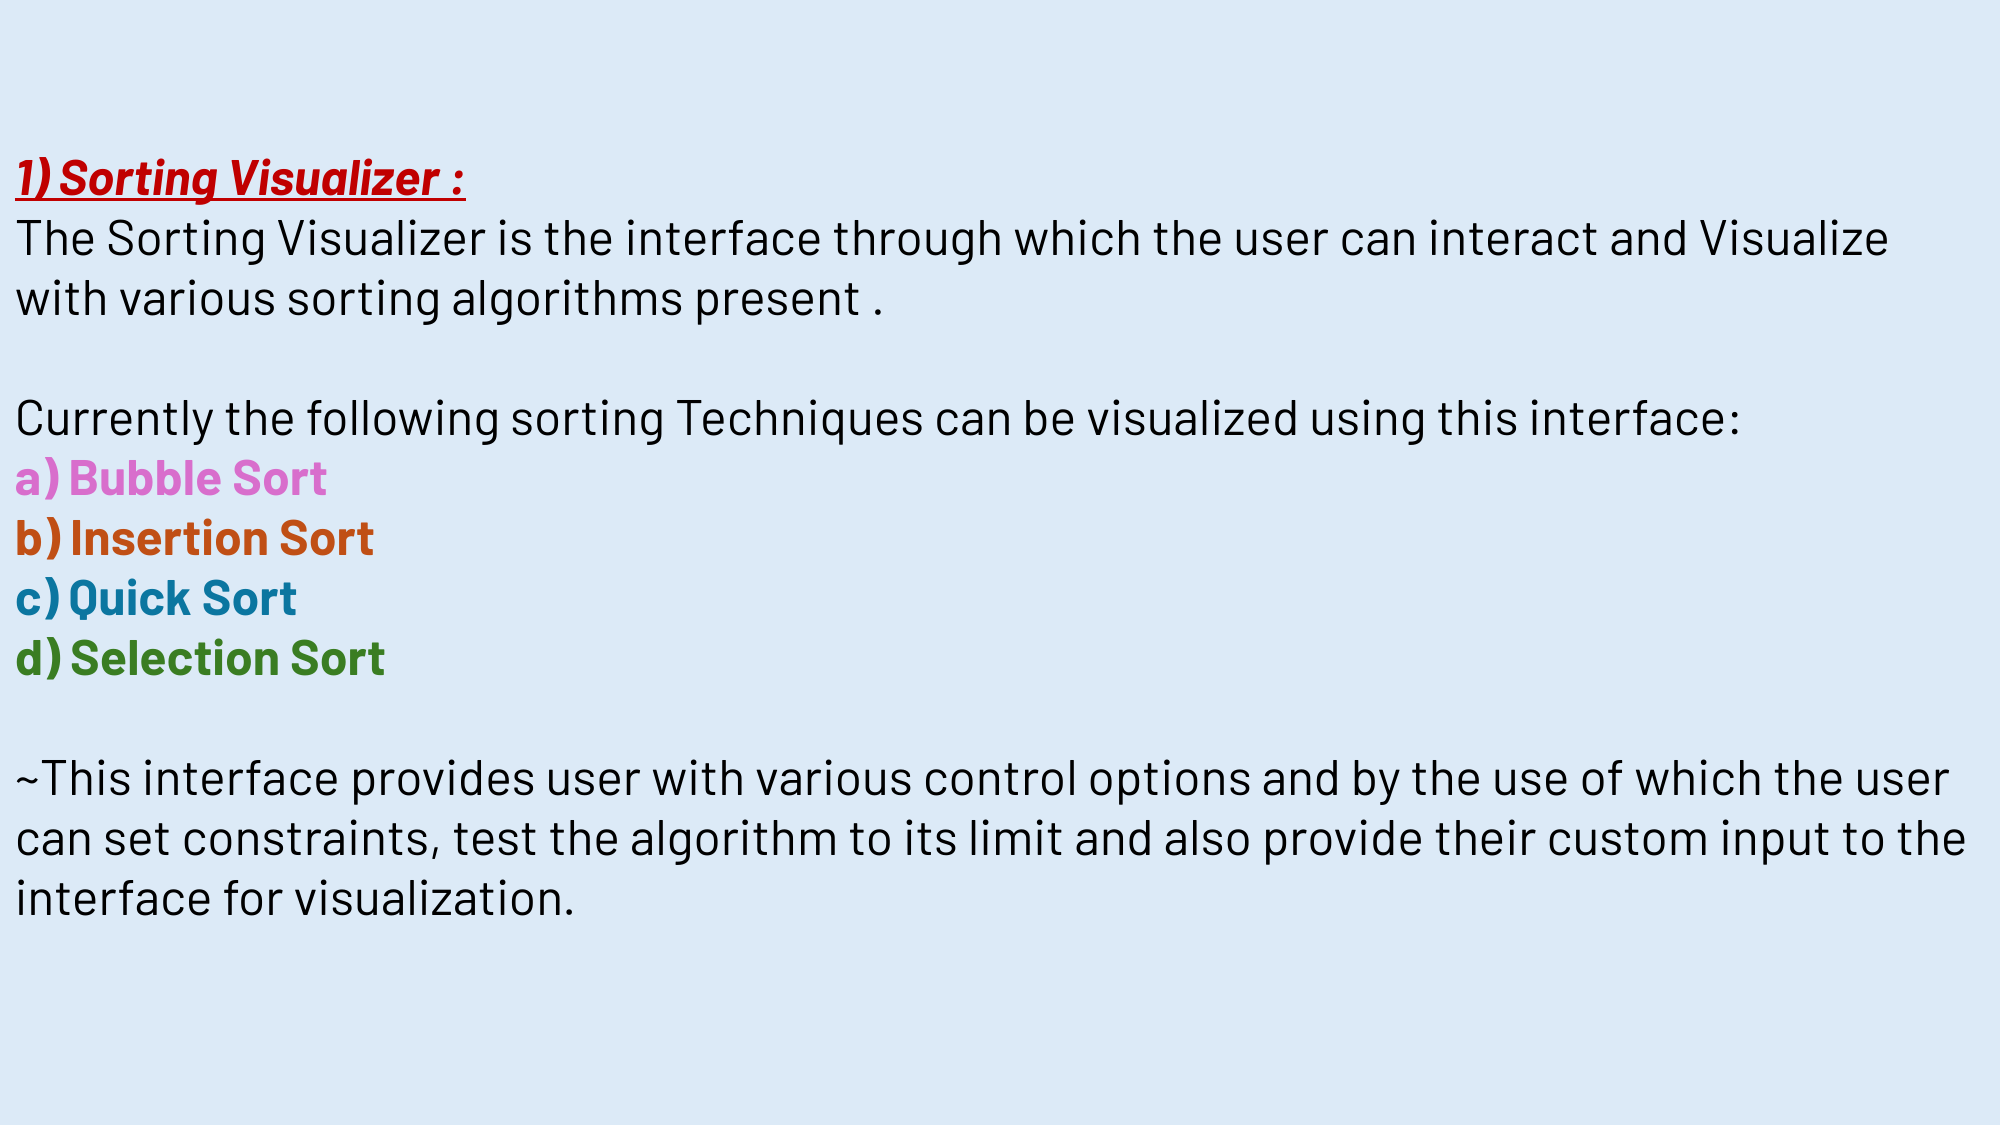

1) Sorting Visualizer :
The Sorting Visualizer is the interface through which the user can interact and Visualize with various sorting algorithms present .
Currently the following sorting Techniques can be visualized using this interface:
a) Bubble Sort
b) Insertion Sort
c) Quick Sort
d) Selection Sort
~This interface provides user with various control options and by the use of which the user can set constraints, test the algorithm to its limit and also provide their custom input to the interface for visualization.